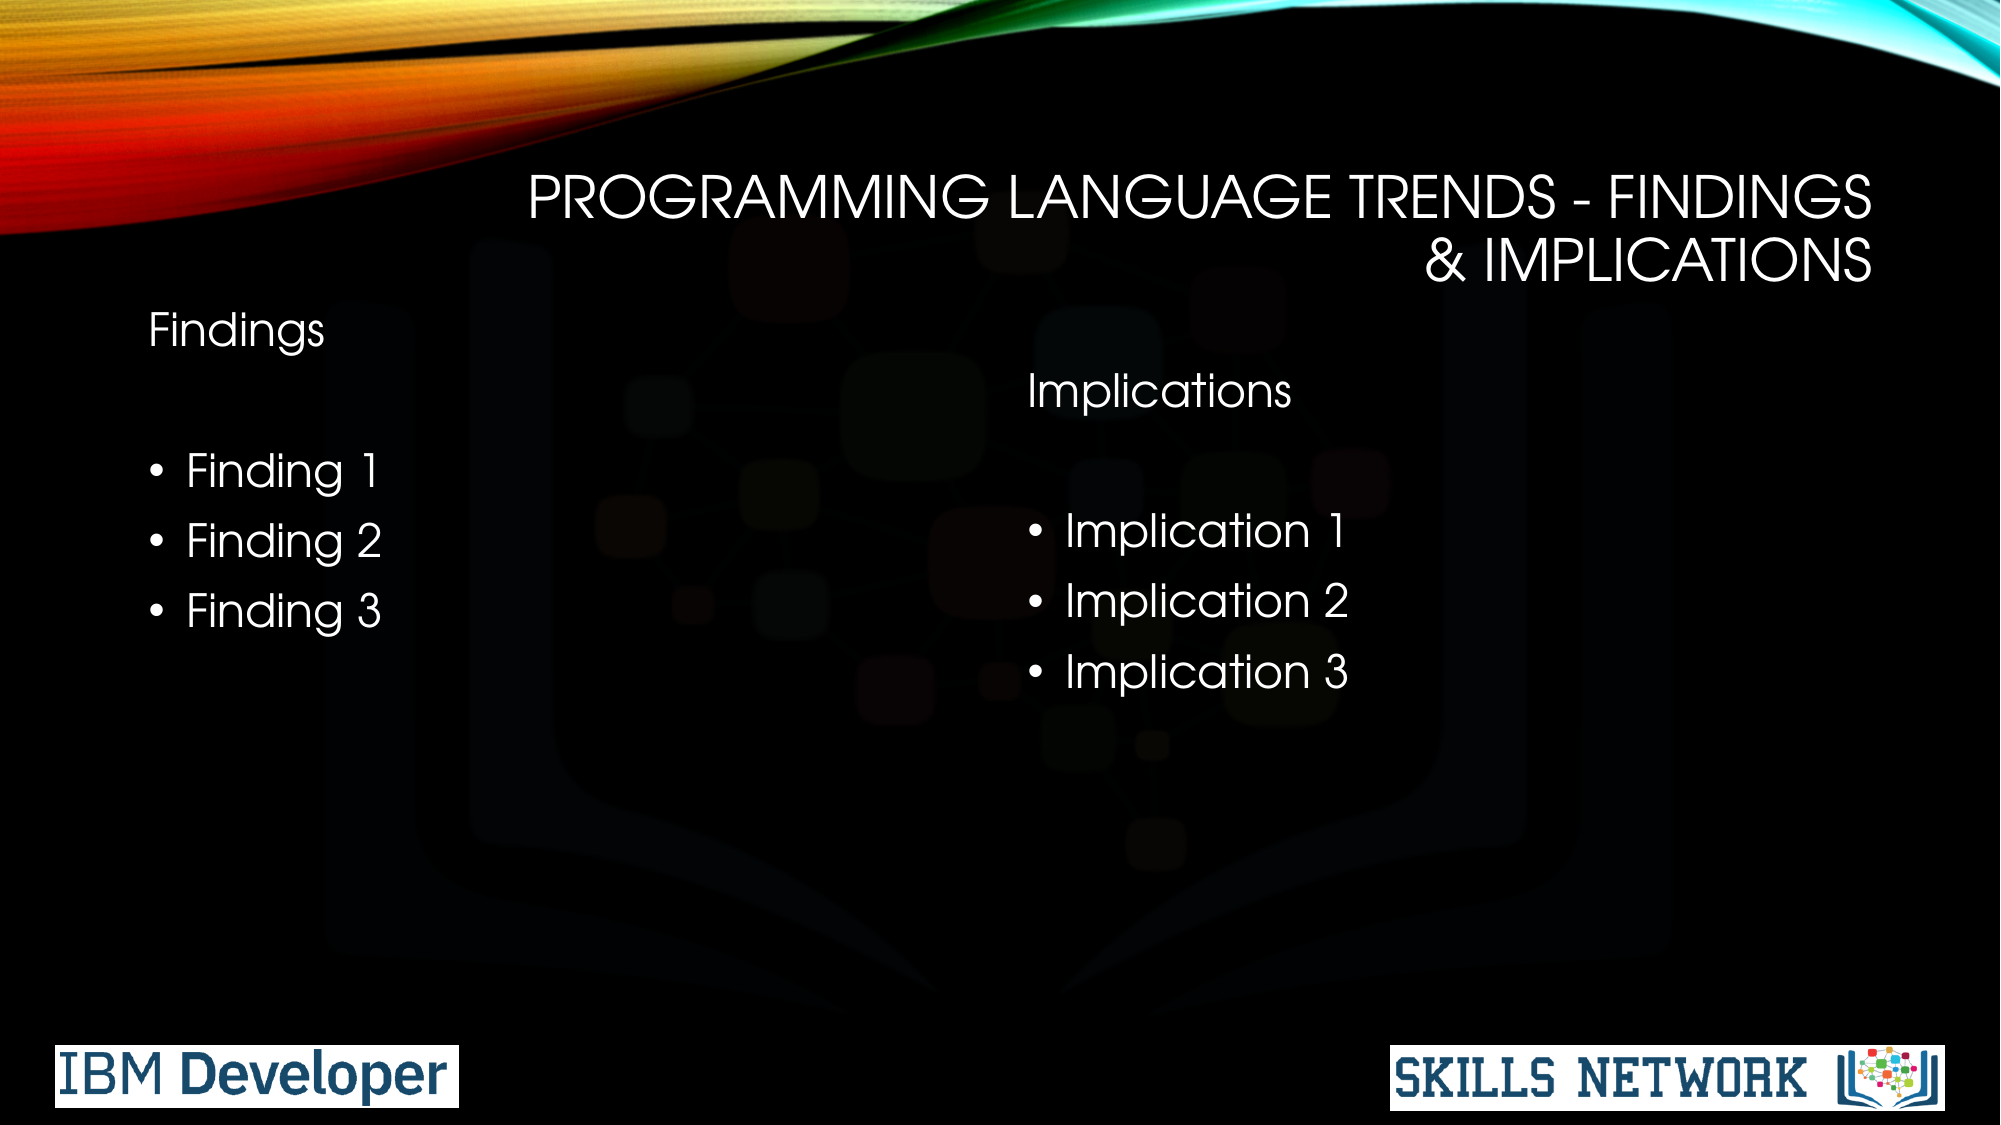

# PROGRAMMING LANGUAGE TRENDS - FINDINGS & IMPLICATIONS
Findings

Finding 1
Finding 2
Finding 3
Implications

Implication 1
Implication 2
Implication 3